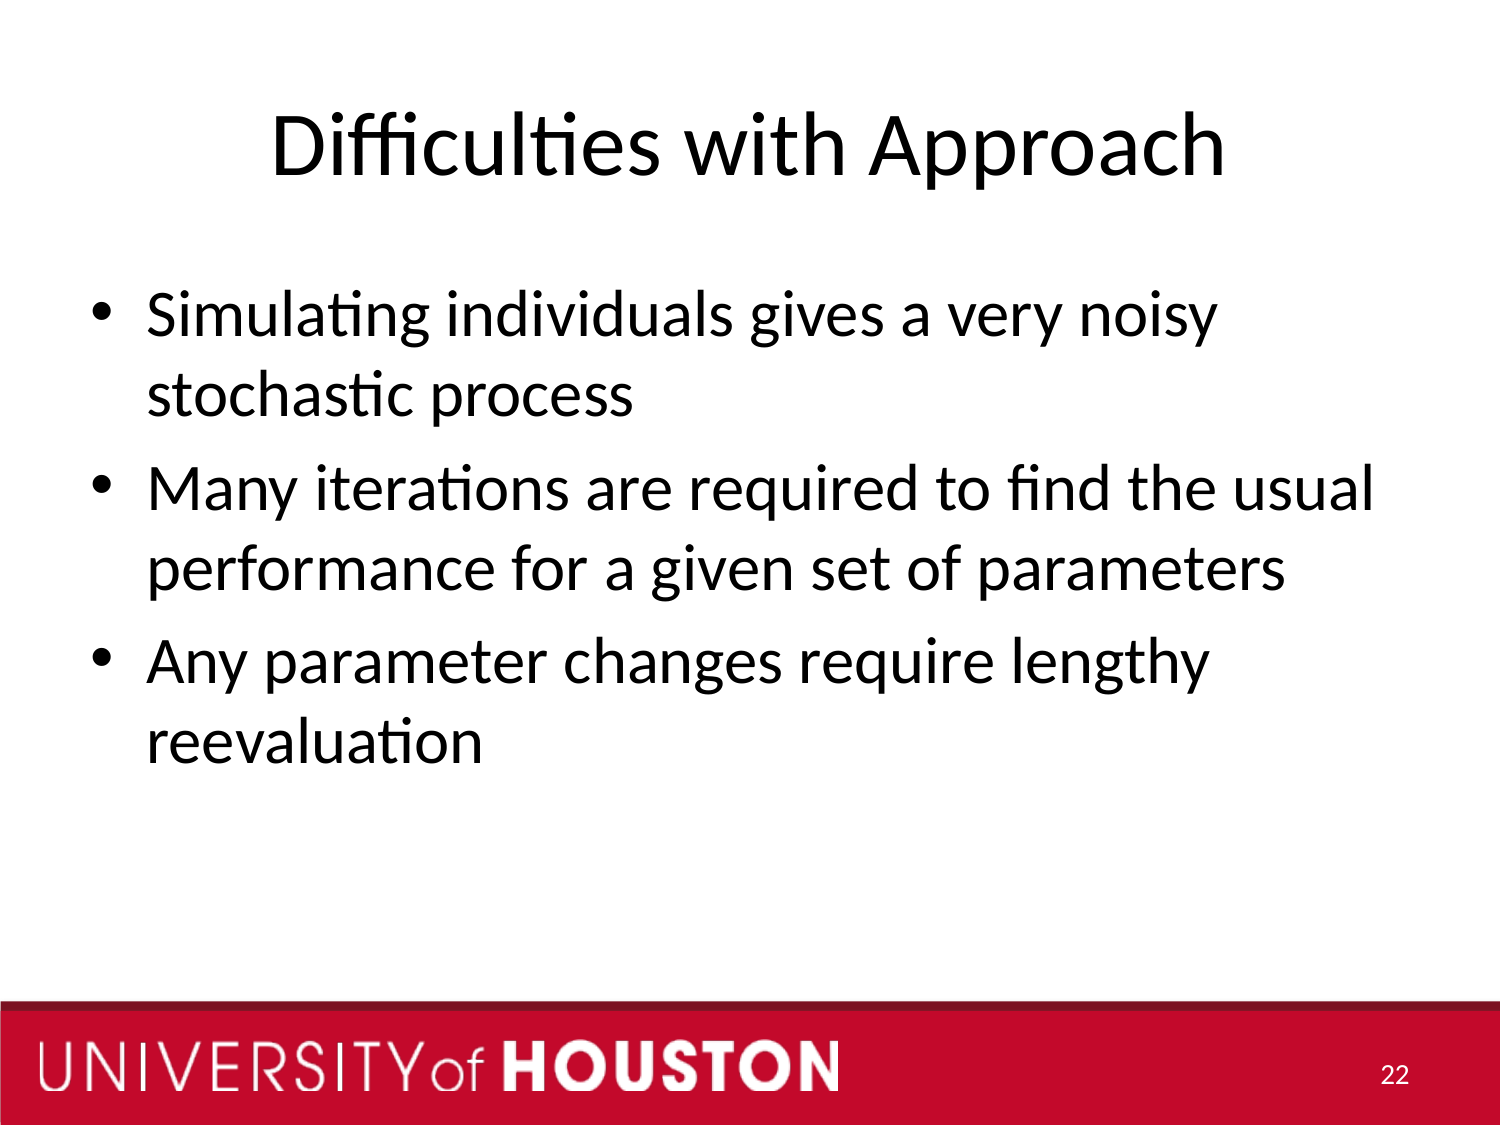

# Difficulties with Approach
Simulating individuals gives a very noisy stochastic process
Many iterations are required to find the usual performance for a given set of parameters
Any parameter changes require lengthy reevaluation

22